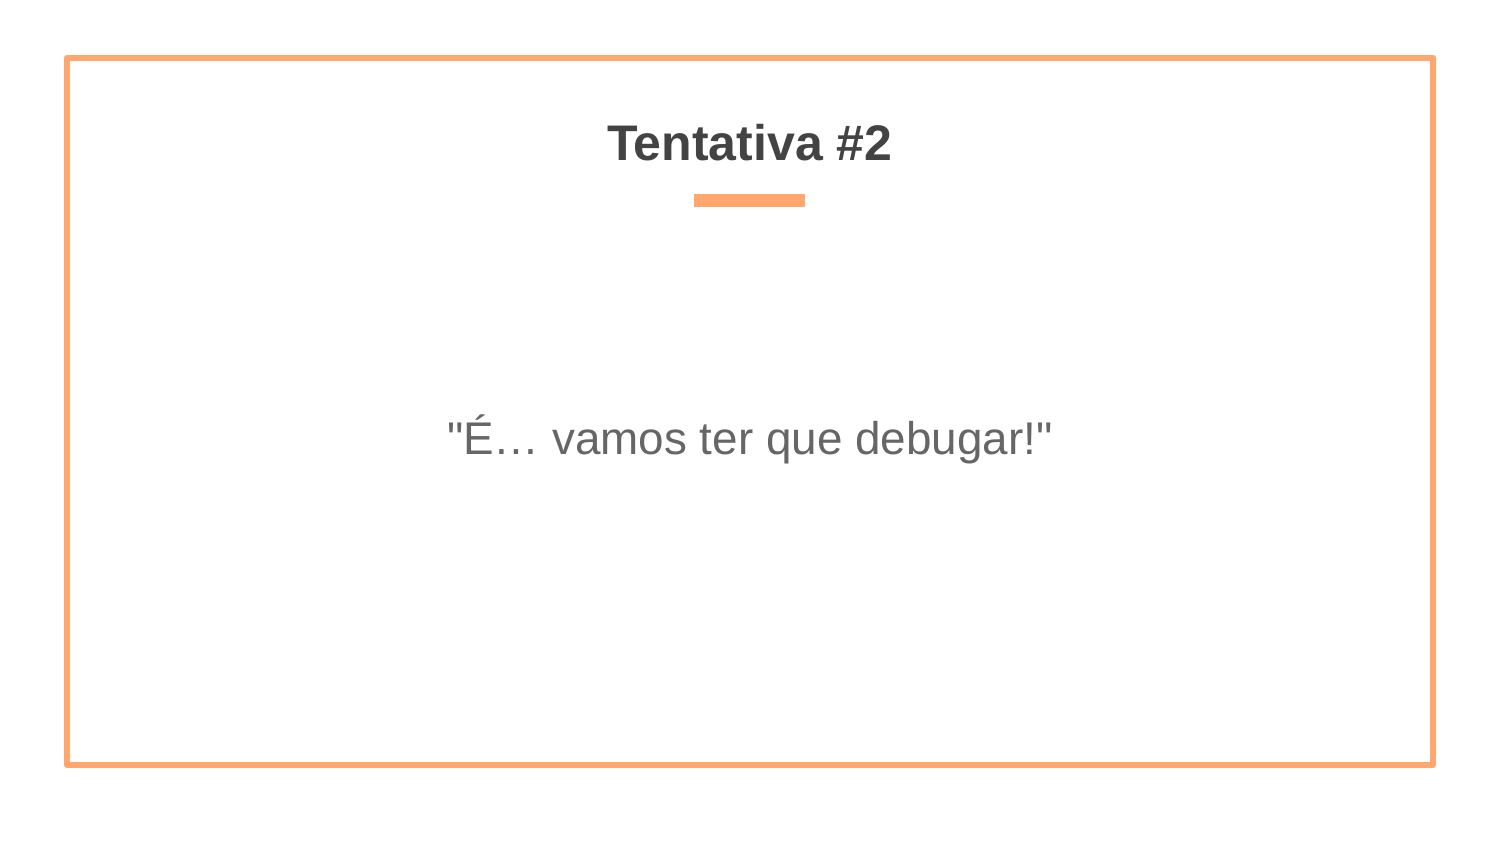

# Tentativa #2
"É… vamos ter que debugar!"